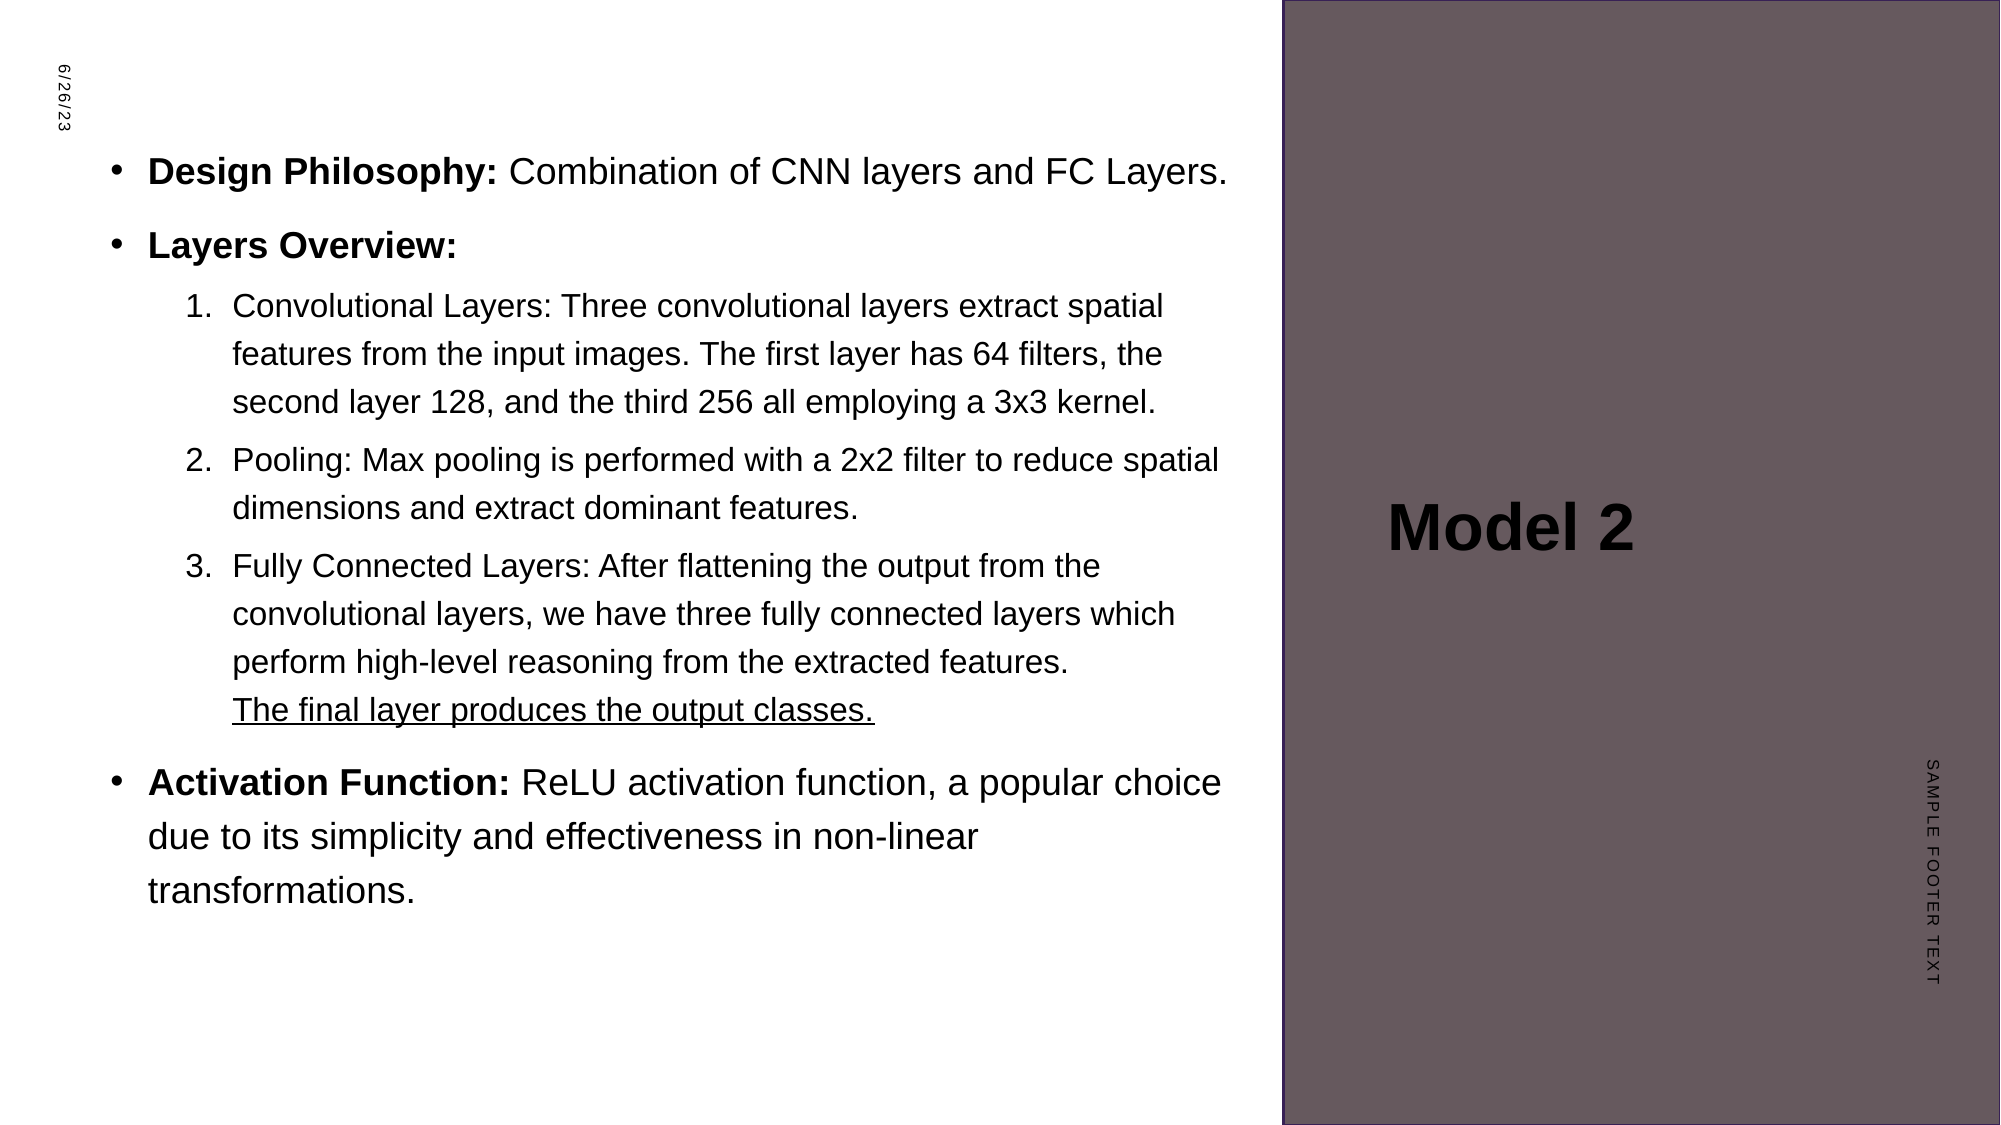

# Model 2
Design Philosophy: Combination of CNN layers and FC Layers.
Layers Overview:
Convolutional Layers: Three convolutional layers extract spatial features from the input images. The first layer has 64 filters, the second layer 128, and the third 256 all employing a 3x3 kernel.
Pooling: Max pooling is performed with a 2x2 filter to reduce spatial dimensions and extract dominant features.
Fully Connected Layers: After flattening the output from the convolutional layers, we have three fully connected layers which perform high-level reasoning from the extracted features.
The final layer produces the output classes.
Activation Function: ReLU activation function, a popular choice due to its simplicity and effectiveness in non-linear transformations.
6/26/23
Sample Footer Text